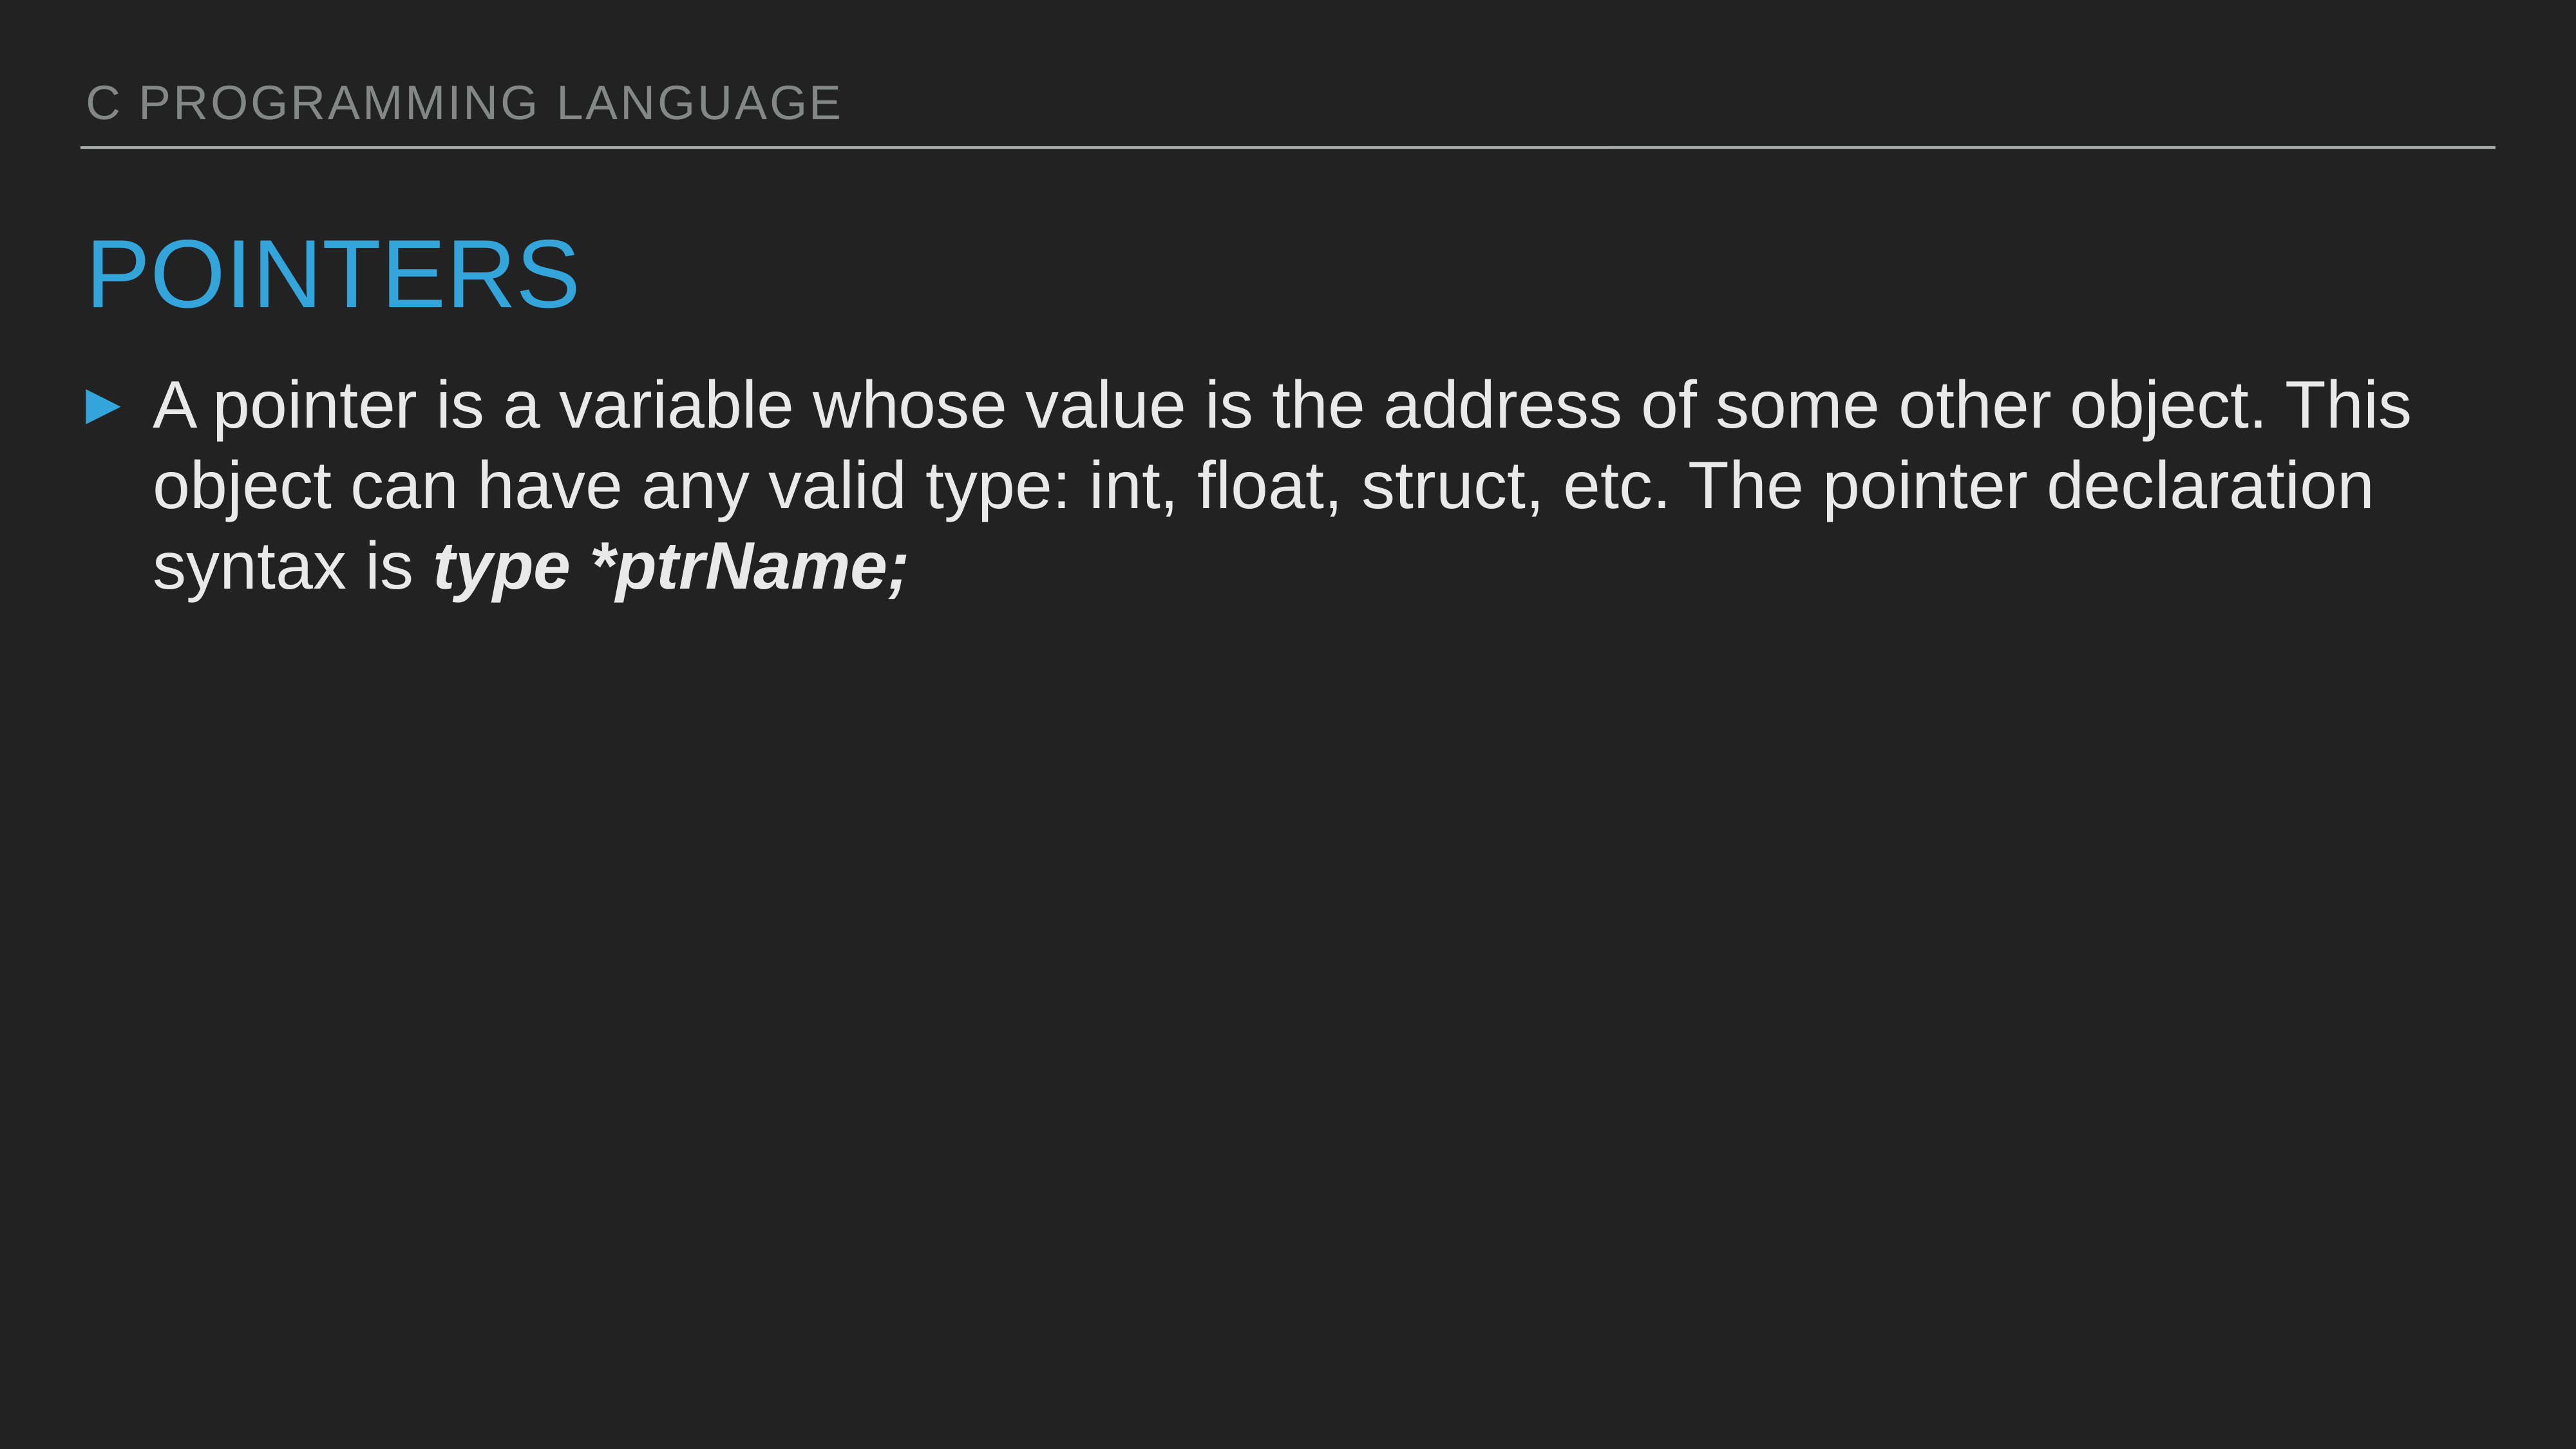

C programming language
# Pointers
A pointer is a variable whose value is the address of some other object. This object can have any valid type: int, float, struct, etc. The pointer declaration syntax is type *ptrName;